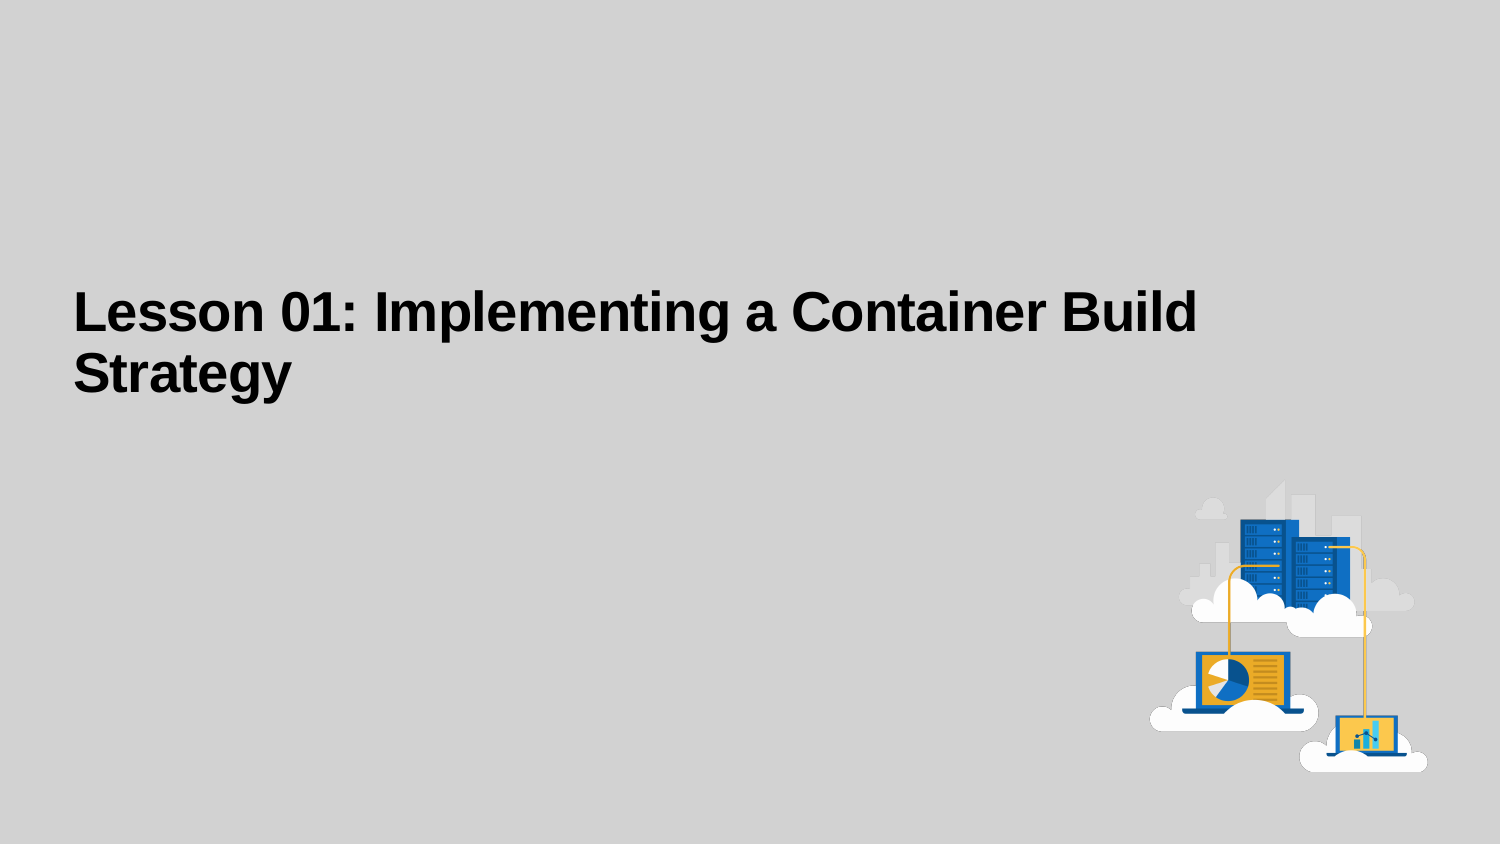

# Lesson 01: Implementing a Container Build Strategy